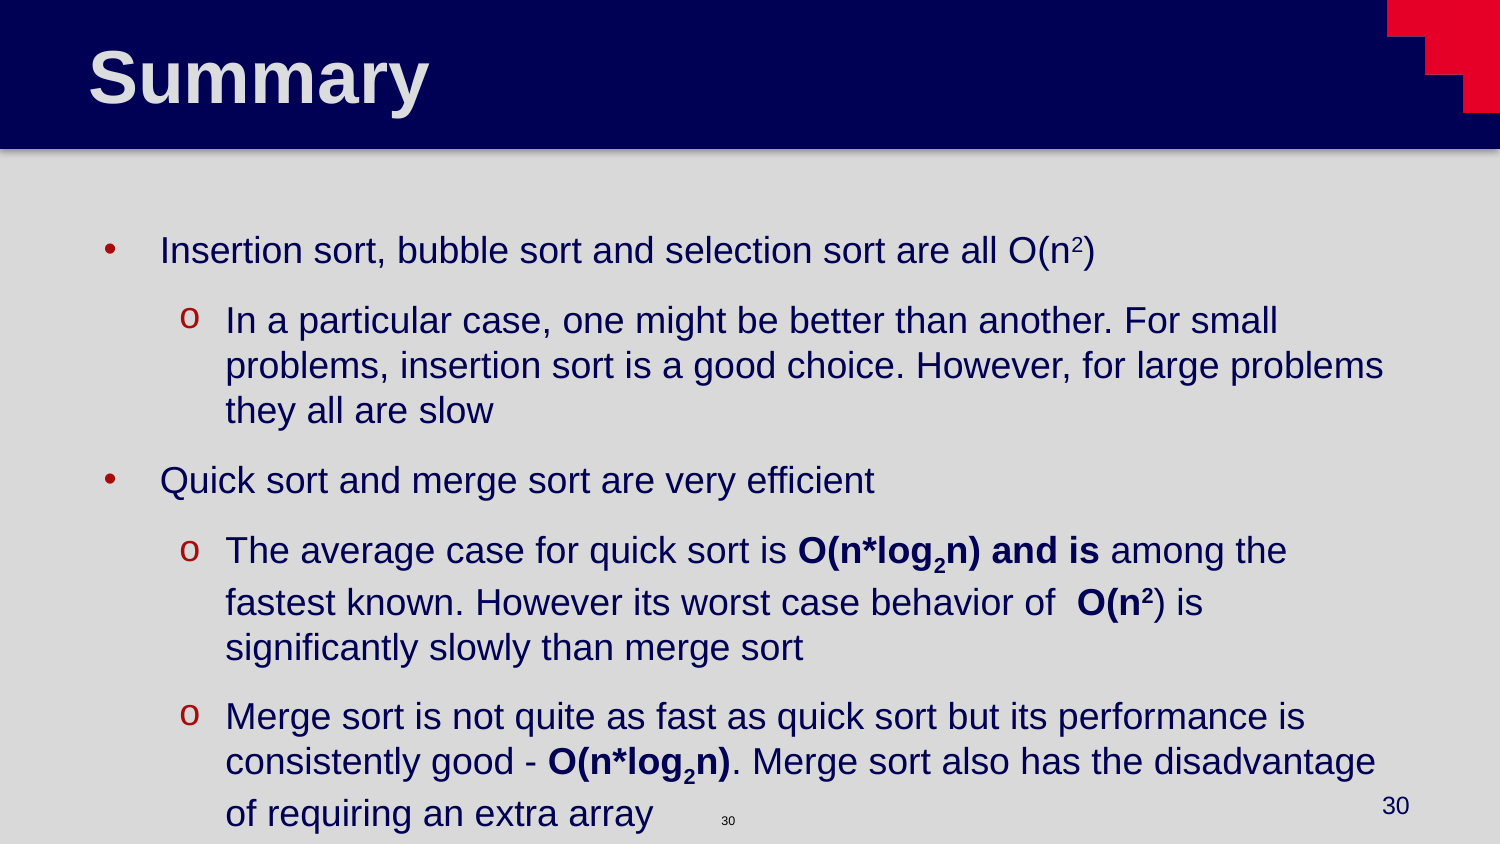

# Summary
Insertion sort, bubble sort and selection sort are all O(n2)
In a particular case, one might be better than another. For small problems, insertion sort is a good choice. However, for large problems they all are slow
Quick sort and merge sort are very efficient
The average case for quick sort is O(n*log2n) and is among the fastest known. However its worst case behavior of  O(n2) is significantly slowly than merge sort
Merge sort is not quite as fast as quick sort but its performance is consistently good - O(n*log2n). Merge sort also has the disadvantage of requiring an extra array
30